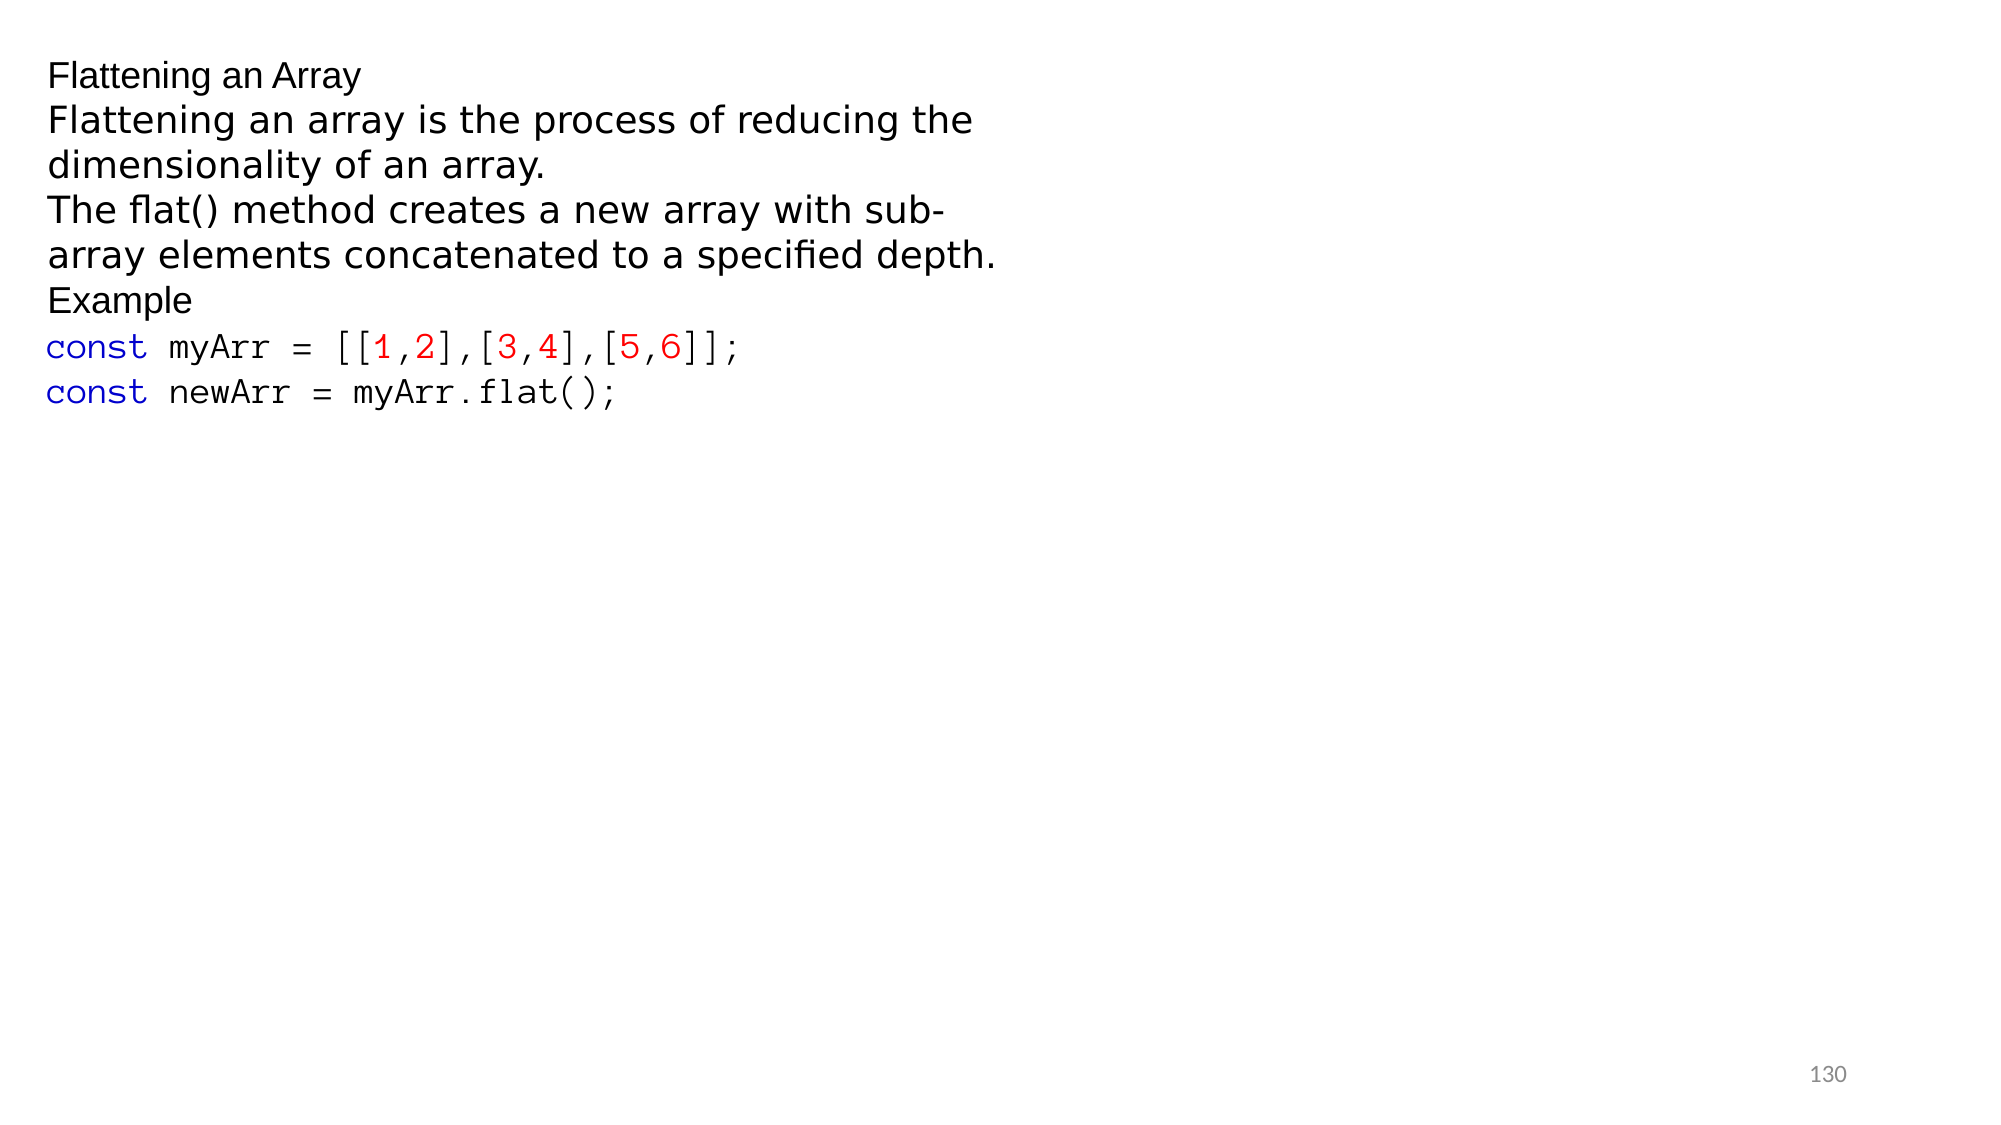

Flattening an Array
Flattening an array is the process of reducing the dimensionality of an array.
The flat() method creates a new array with sub-array elements concatenated to a specified depth.
Example
const myArr = [[1,2],[3,4],[5,6]];
const newArr = myArr.flat();
130